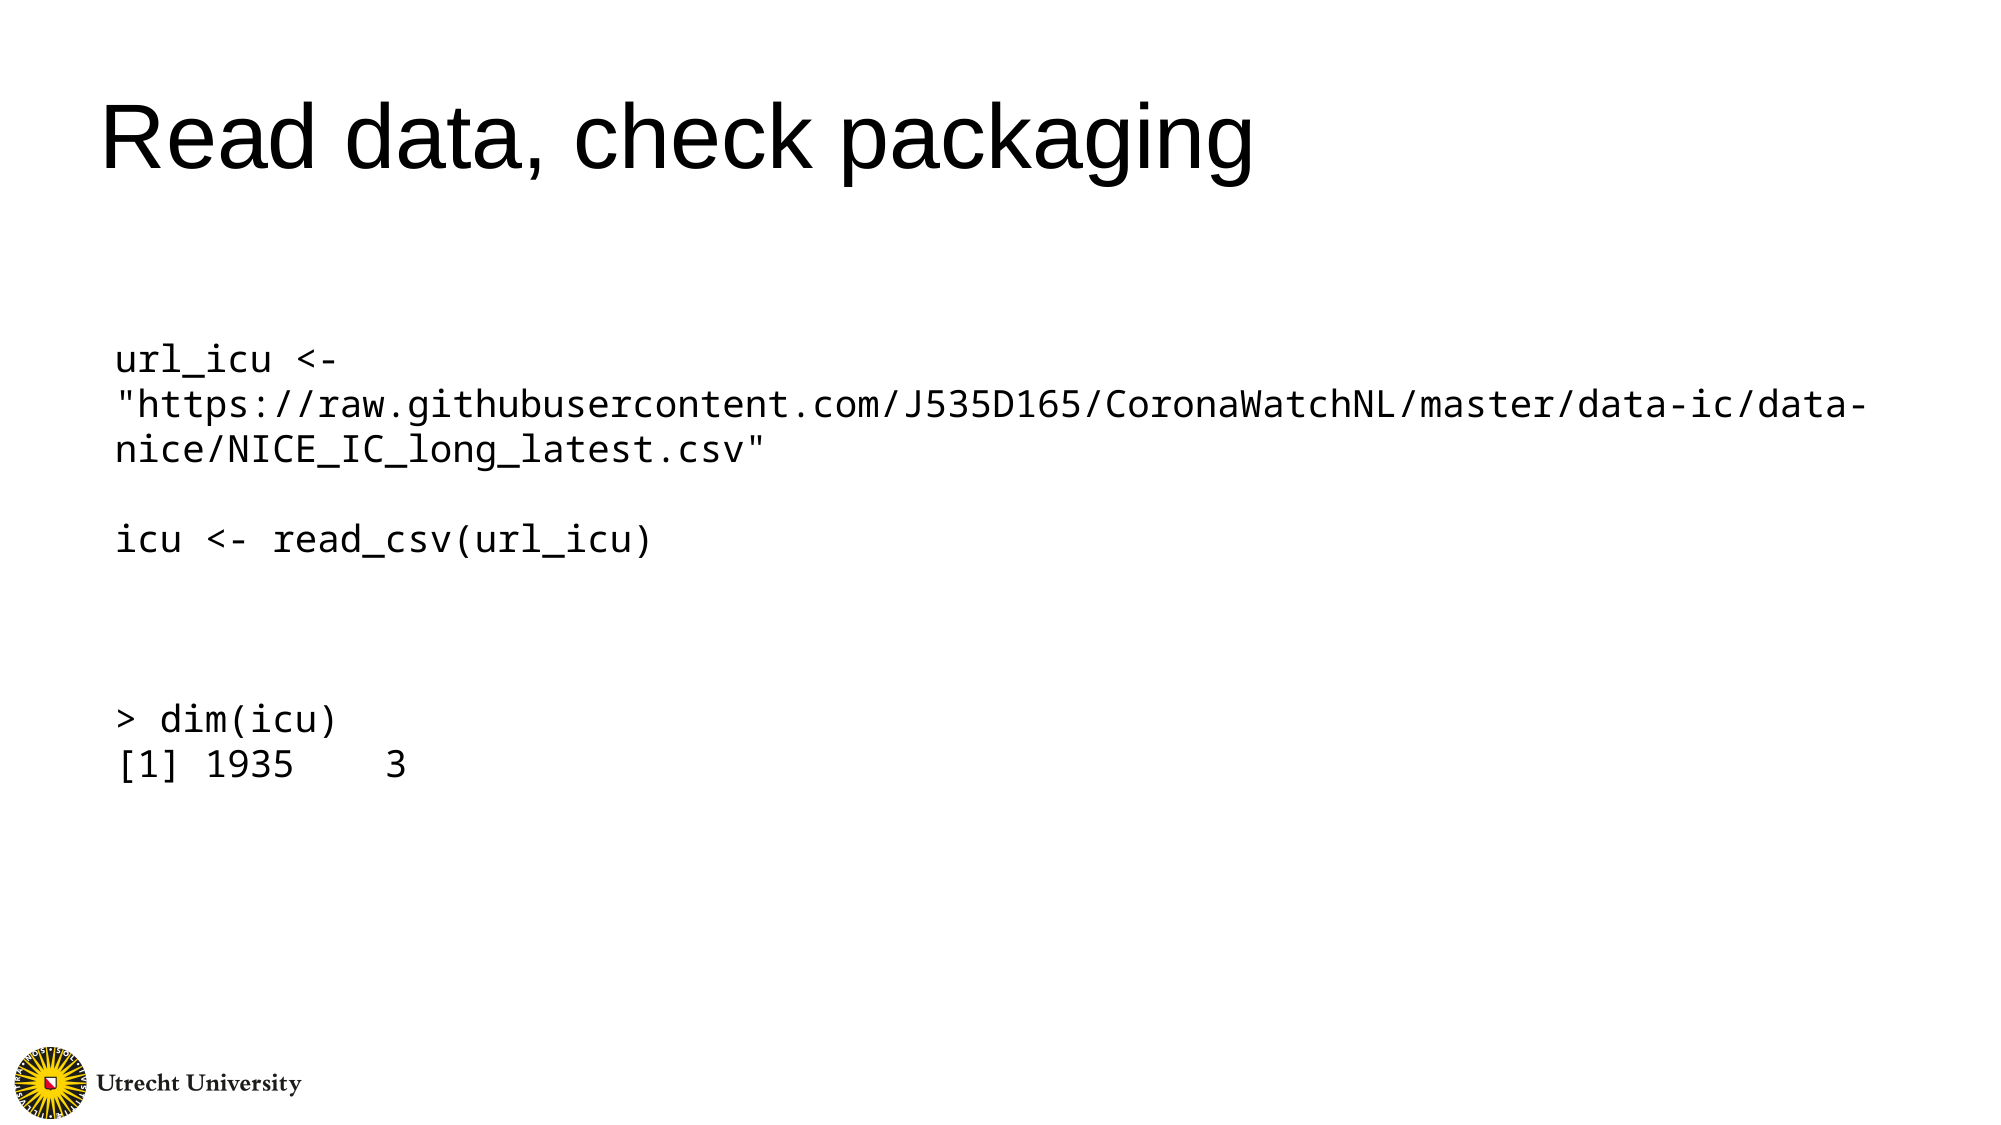

# Read data, check packaging
url_icu <- "https://raw.githubusercontent.com/J535D165/CoronaWatchNL/master/data-ic/data-nice/NICE_IC_long_latest.csv"

icu <- read_csv(url_icu)

> dim(icu)
[1] 1935    3